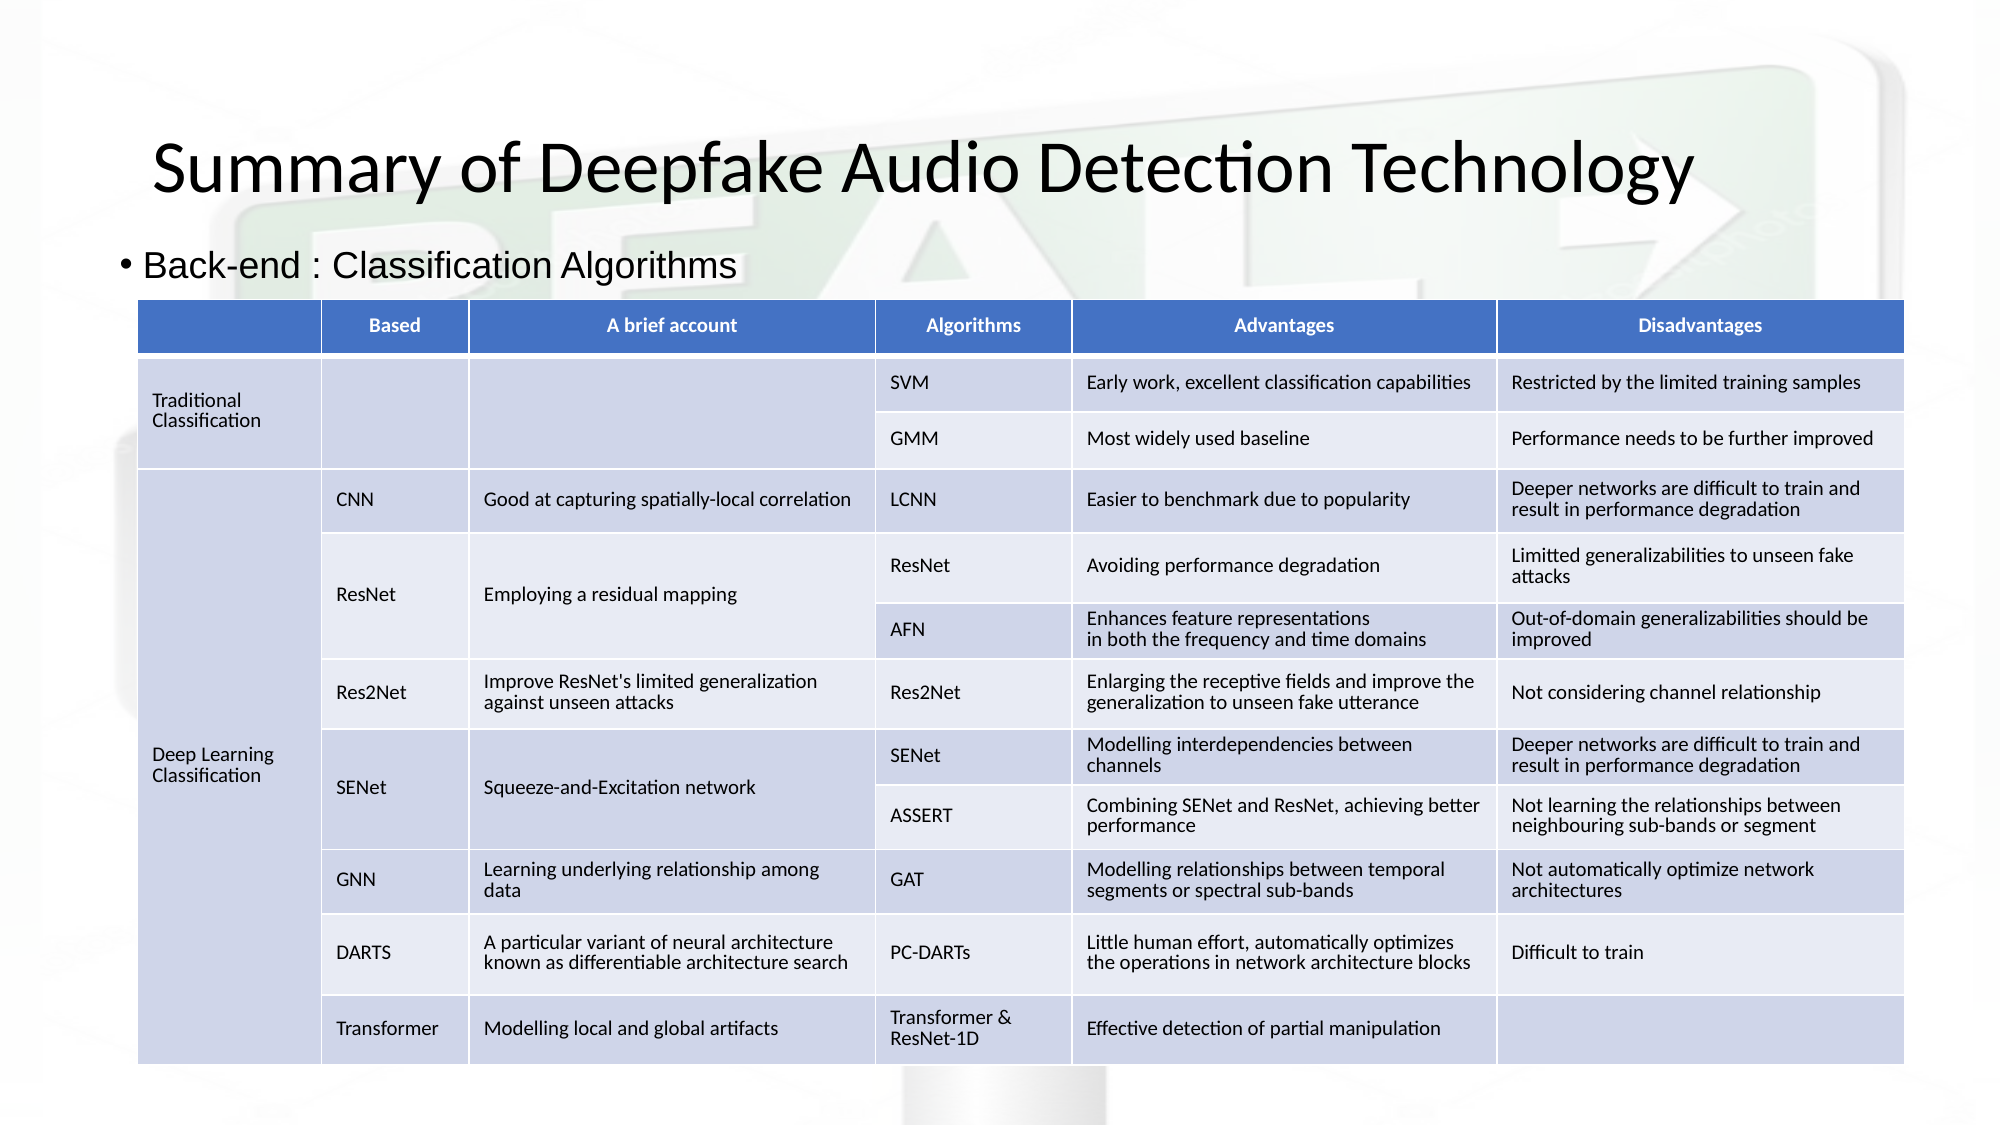

# Summary of Deepfake Audio Detection Technology
Back-end : Classification Algorithms
|  | Based | A brief account | Algorithms | Advantages | Disadvantages |
| --- | --- | --- | --- | --- | --- |
| Traditional Classification |  |  | SVM | Early work, excellent classification capabilities | Restricted by the limited training samples |
|  |  |  | GMM | Most widely used baseline | Performance needs to be further improved |
| Deep Learning Classification | CNN | Good at capturing spatially-local correlation | LCNN | Easier to benchmark due to popularity | Deeper networks are difficult to train and result in performance degradation |
|  | ResNet | Employing a residual mapping | ResNet | Avoiding performance degradation | Limitted generalizabilities to unseen fake attacks |
|  |  |  | AFN | Enhances feature representations in both the frequency and time domains | Out-of-domain generalizabilities should be improved |
|  | Res2Net | Improve ResNet's limited generalization against unseen attacks | Res2Net | Enlarging the receptive fields and improve the generalization to unseen fake utterance | Not considering channel relationship |
|  | SENet | Squeeze-and-Excitation network | SENet | Modelling interdependencies between channels | Deeper networks are difficult to train and result in performance degradation |
|  |  |  | ASSERT | Combining SENet and ResNet, achieving better performance | Not learning the relationships between neighbouring sub-bands or segment |
|  | GNN | Learning underlying relationship among data | GAT | Modelling relationships between temporal segments or spectral sub-bands | Not automatically optimize network architectures |
|  | DARTS | A particular variant of neural architecture known as differentiable architecture search | PC-DARTs | Little human effort, automatically optimizes the operations in network architecture blocks | Difficult to train |
|  | Transformer | Modelling local and global artifacts | Transformer & ResNet-1D | Effective detection of partial manipulation |  |